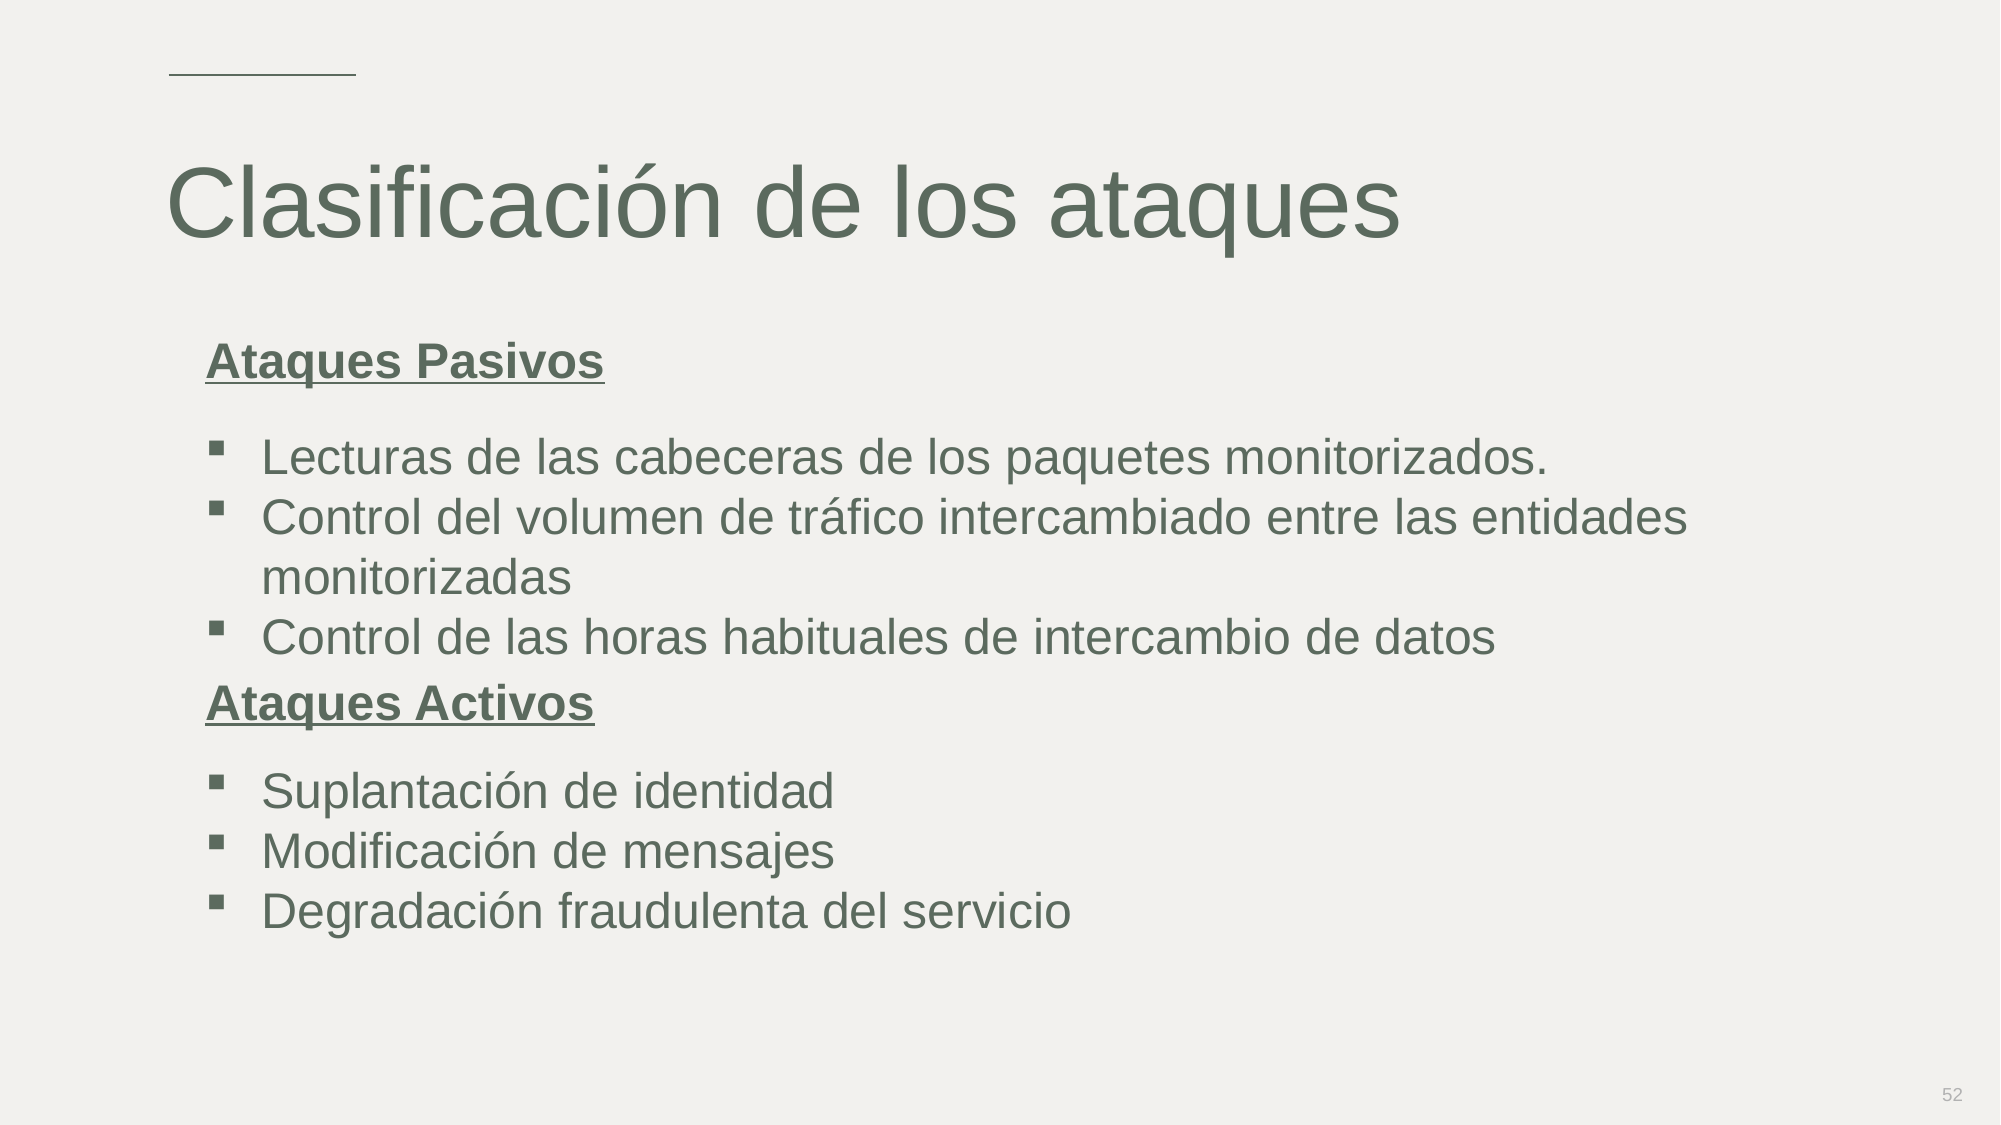

# Clasificación de los ataques
Ataques Pasivos
Lecturas de las cabeceras de los paquetes monitorizados.
Control del volumen de tráfico intercambiado entre las entidades monitorizadas
Control de las horas habituales de intercambio de datos
Ataques Activos
Suplantación de identidad
Modificación de mensajes
Degradación fraudulenta del servicio
52